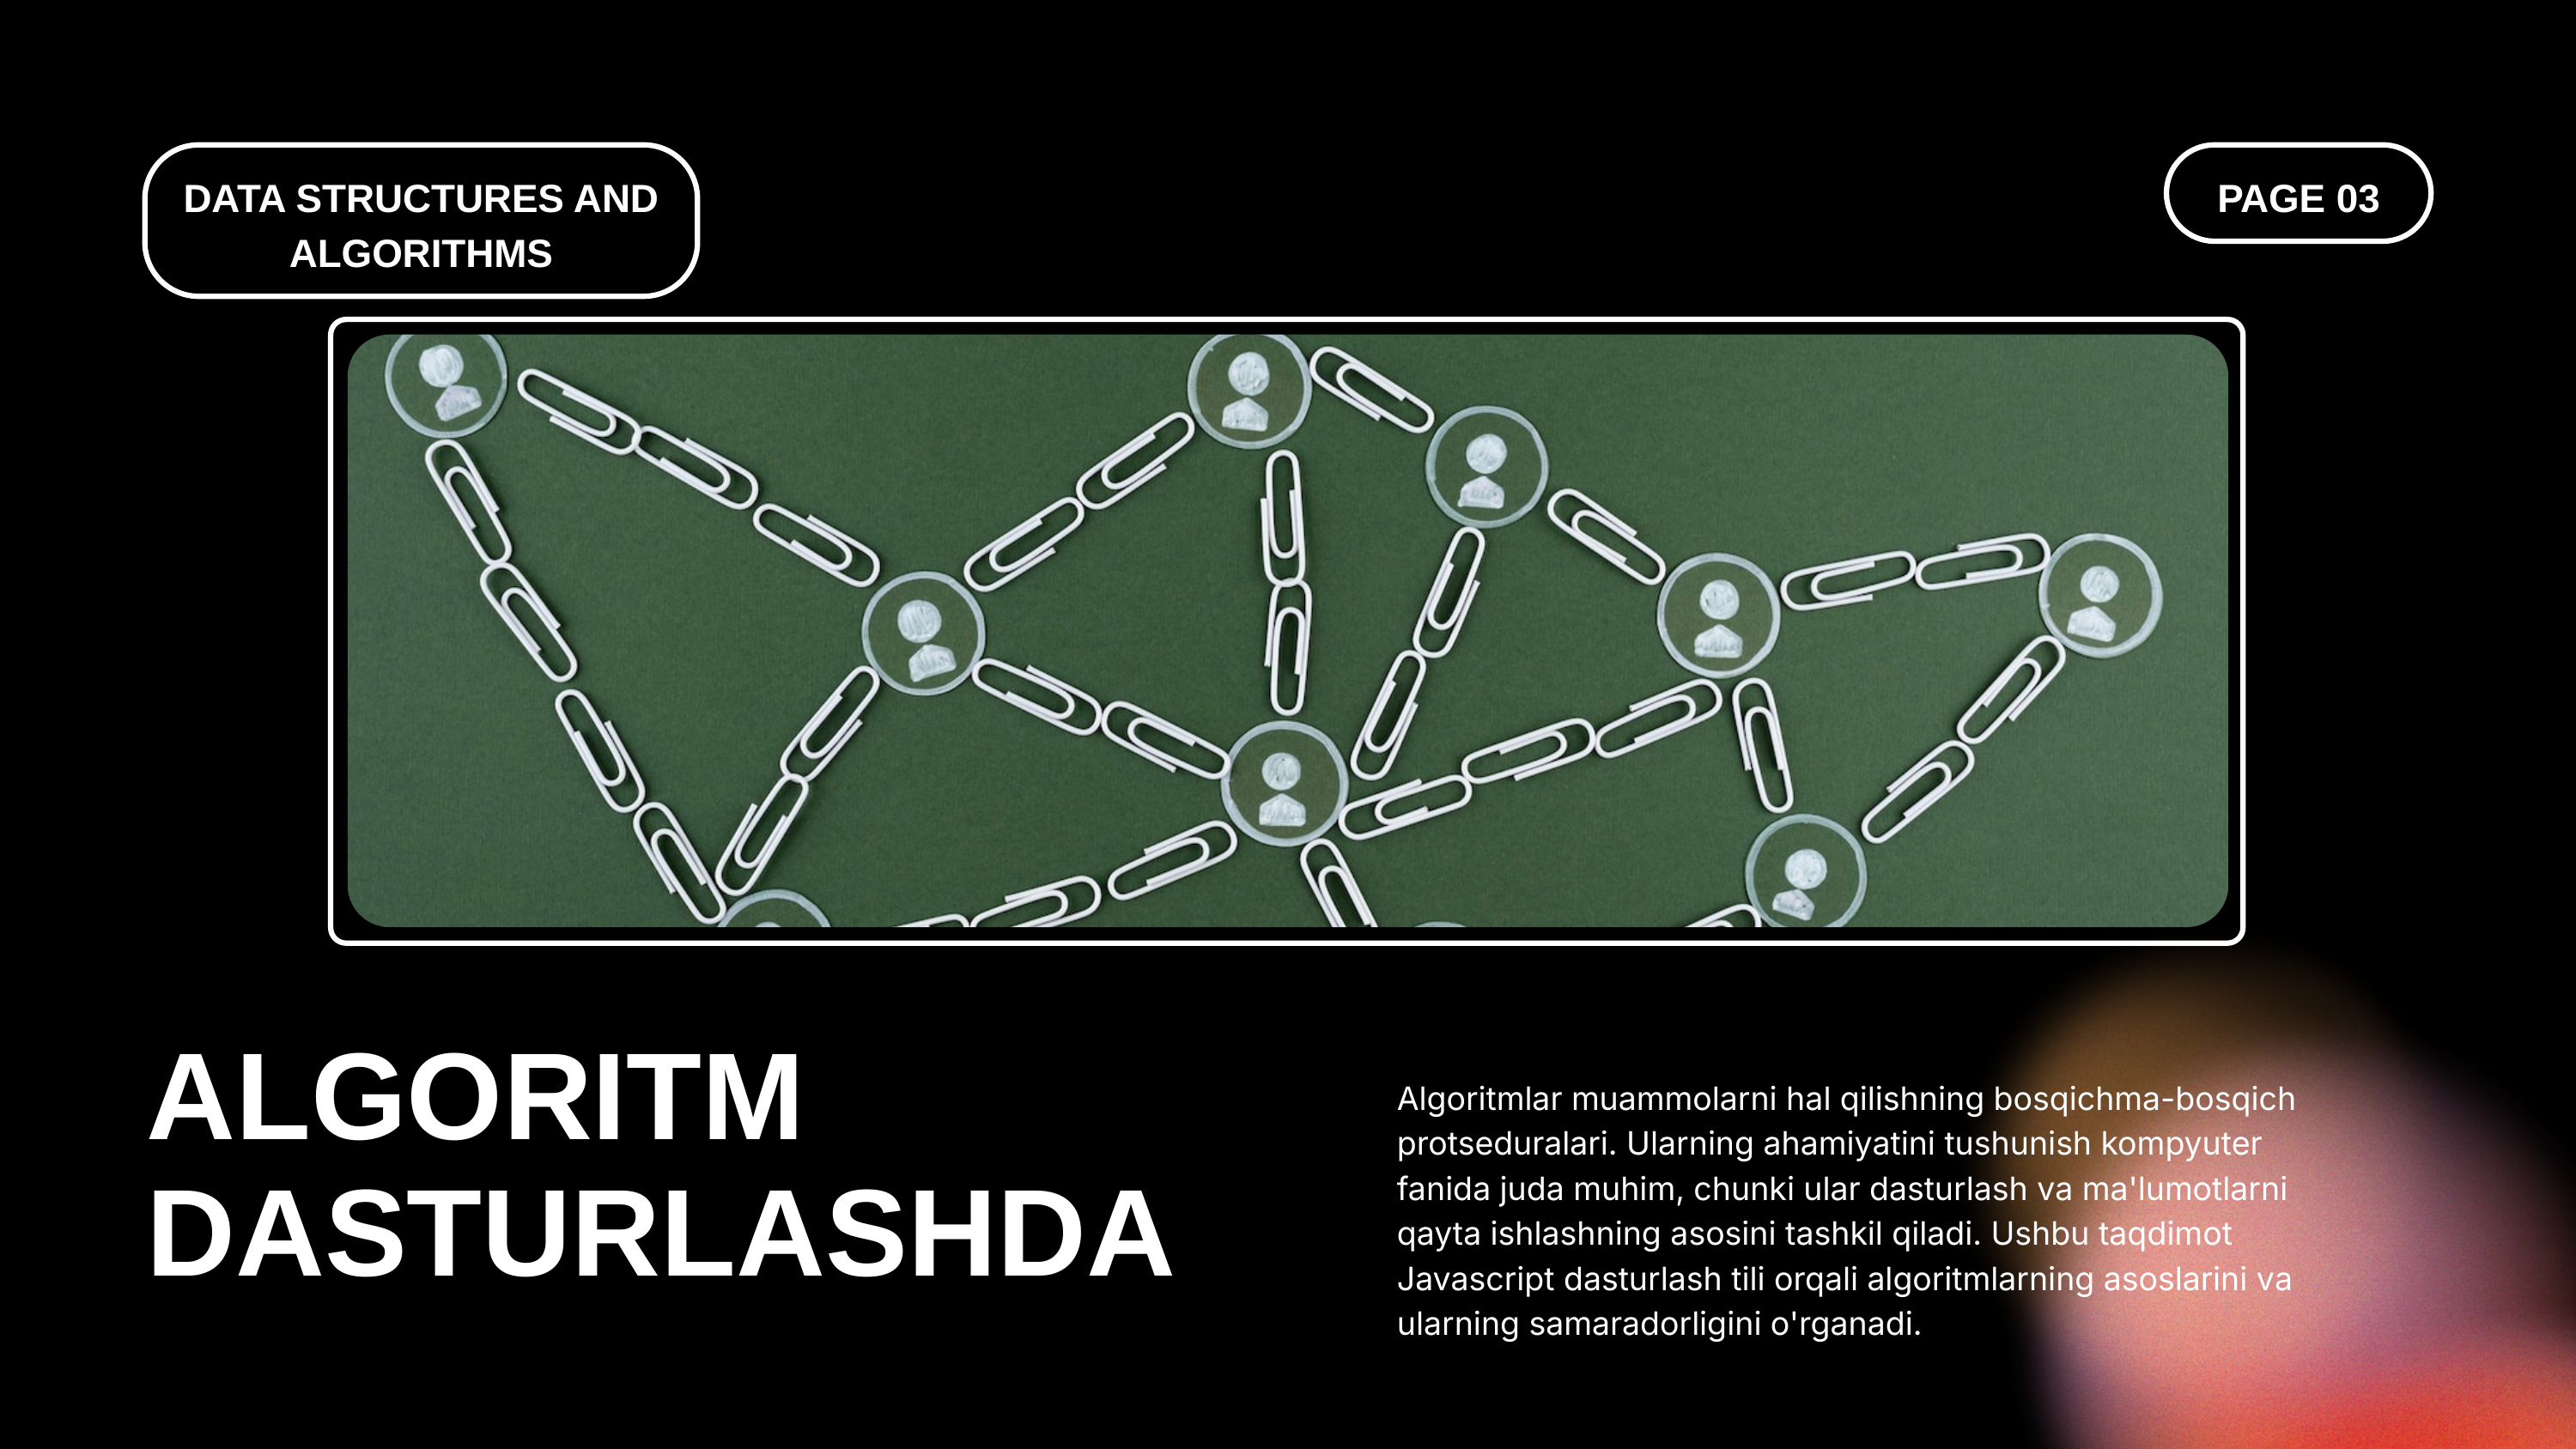

DATA STRUCTURES AND ALGORITHMS

PAGE 03

ALGORITM DASTURLASHDA
Algoritmlar muammolarni hal qilishning bosqichma-bosqich protseduralari. Ularning ahamiyatini tushunish kompyuter fanida juda muhim, chunki ular dasturlash va ma'lumotlarni qayta ishlashning asosini tashkil qiladi. Ushbu taqdimot Javascript dasturlash tili orqali algoritmlarning asoslarini va ularning samaradorligini o'rganadi.